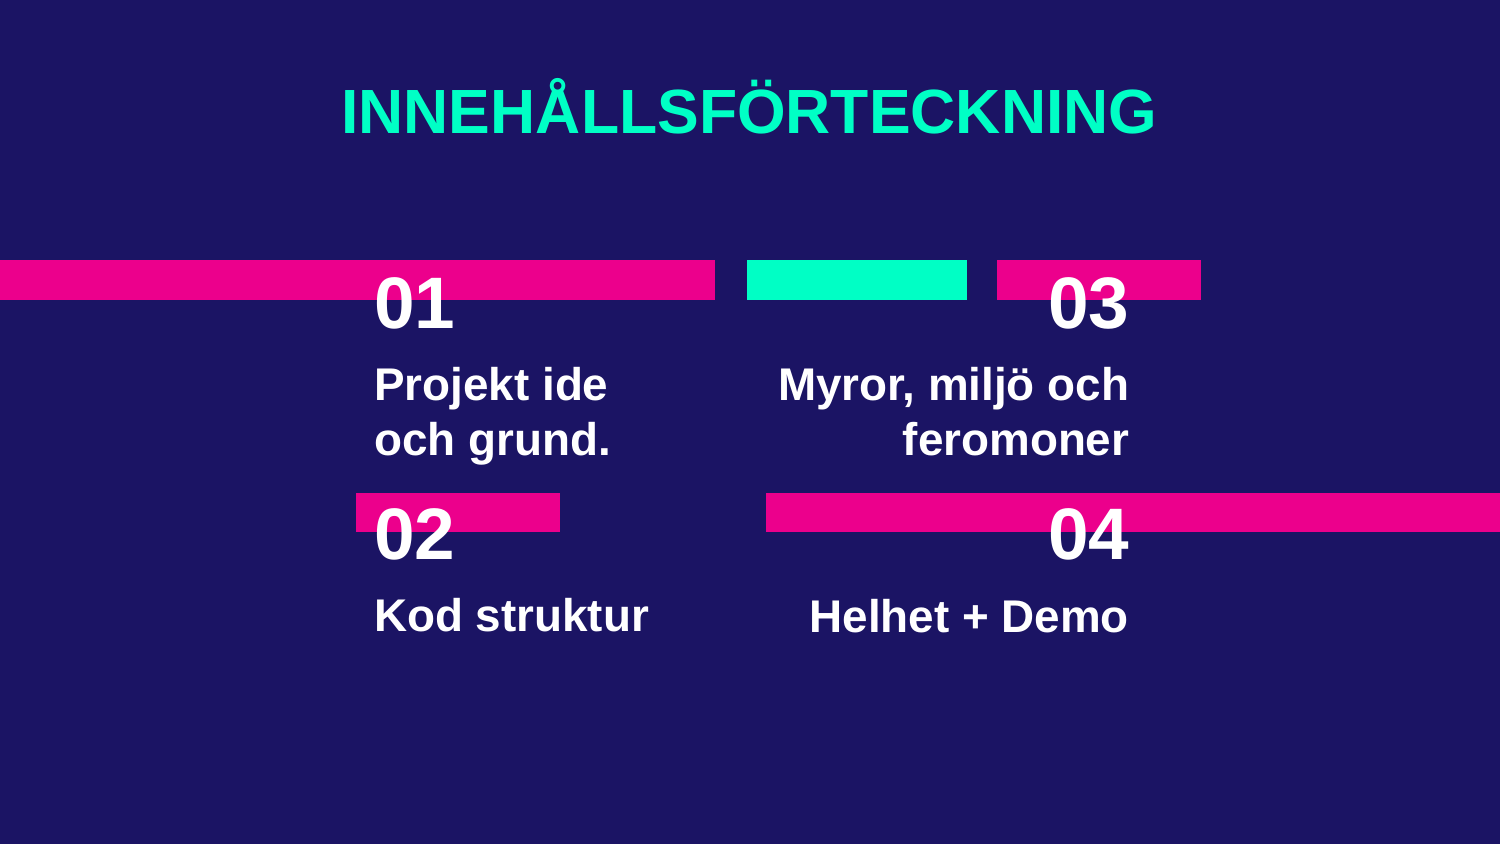

INNEHÅLLSFÖRTECKNING
# 01
03
Projekt ide och grund.
Myror, miljö och feromoner
02
04
Kod struktur
Helhet + Demo